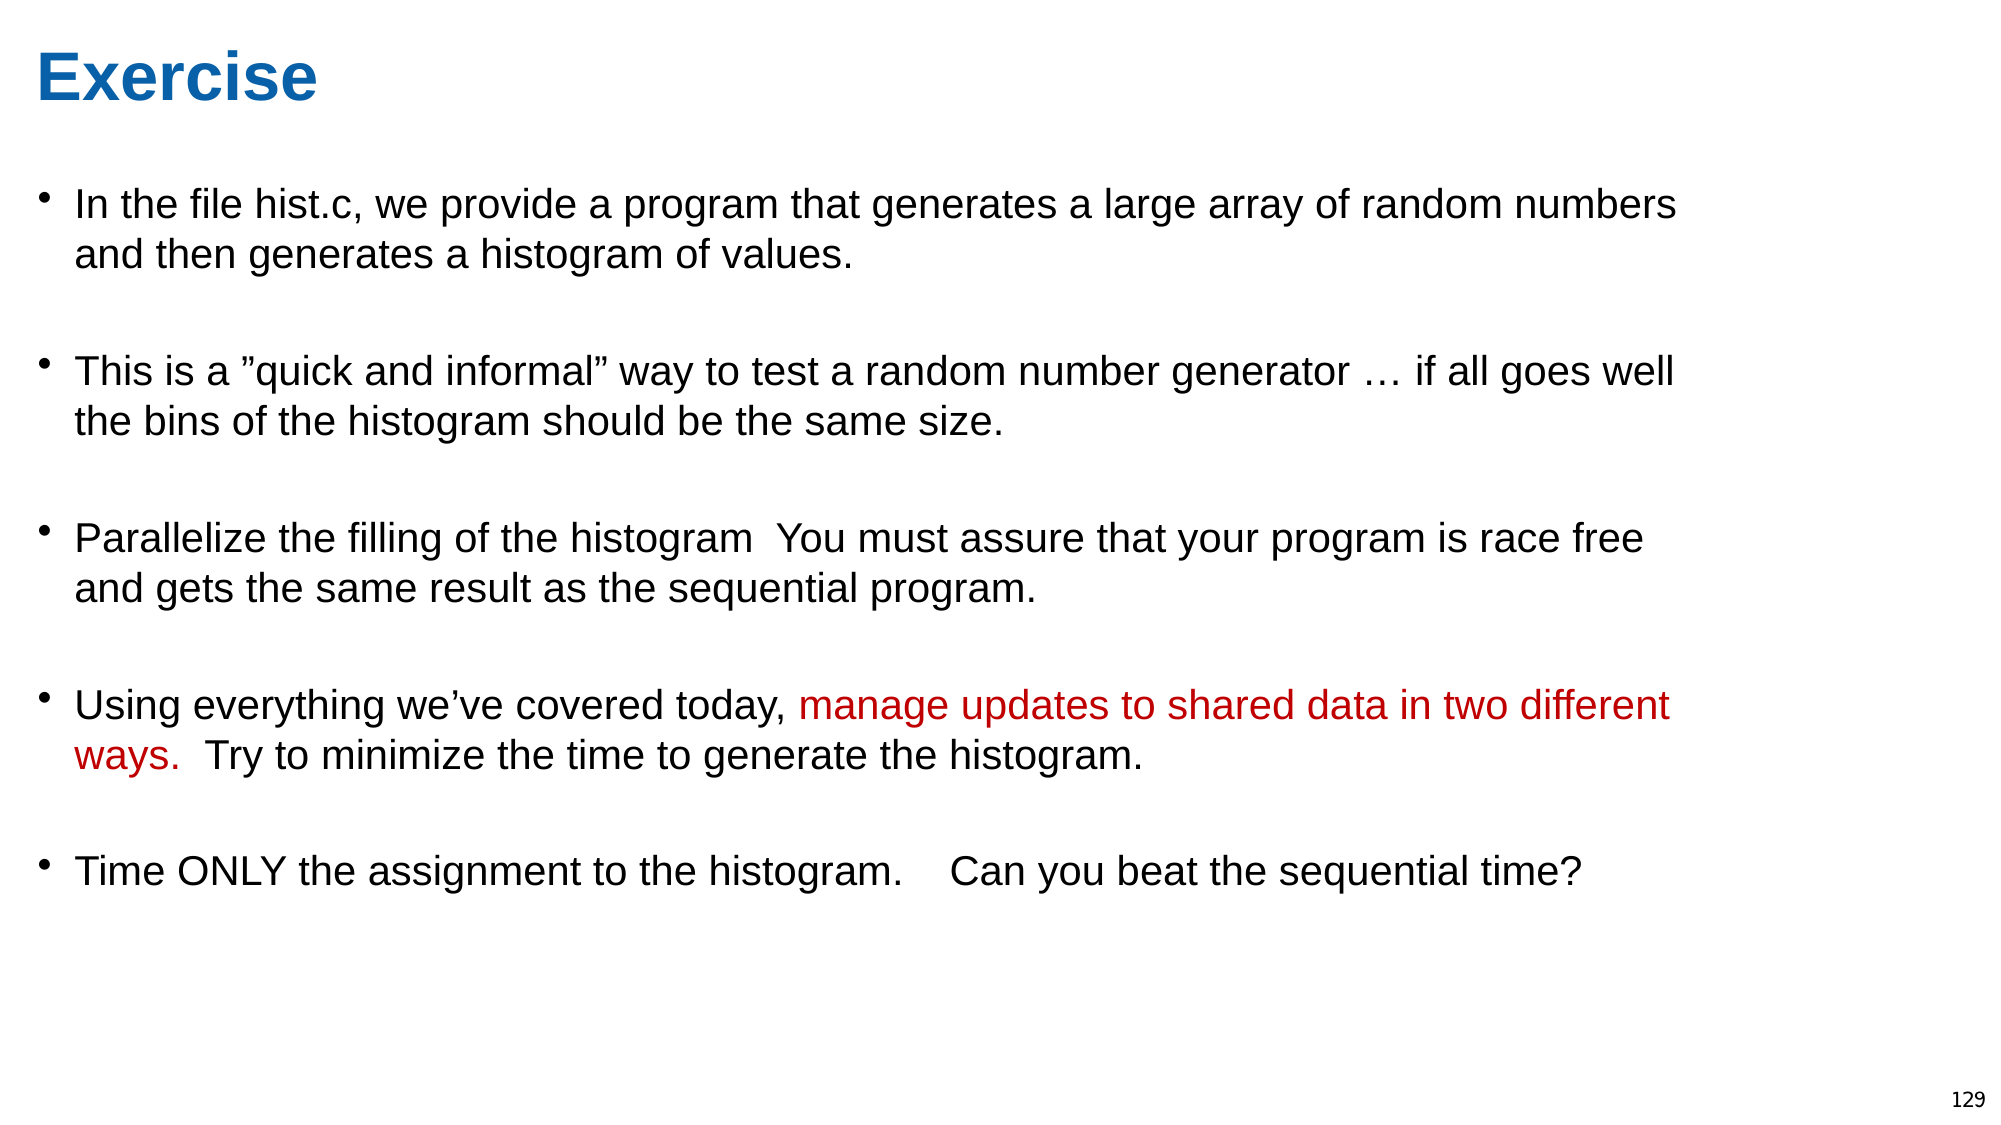

# Exercise
In the file hist.c, we provide a program that generates a large array of random numbers and then generates a histogram of values.

This is a ”quick and informal” way to test a random number generator … if all goes well the bins of the histogram should be the same size.

Parallelize the filling of the histogram  You must assure that your program is race free and gets the same result as the sequential program.

Using everything we’ve covered today, manage updates to shared data in two different ways.  Try to minimize the time to generate the histogram.

Time ONLY the assignment to the histogram.    Can you beat the sequential time?
129